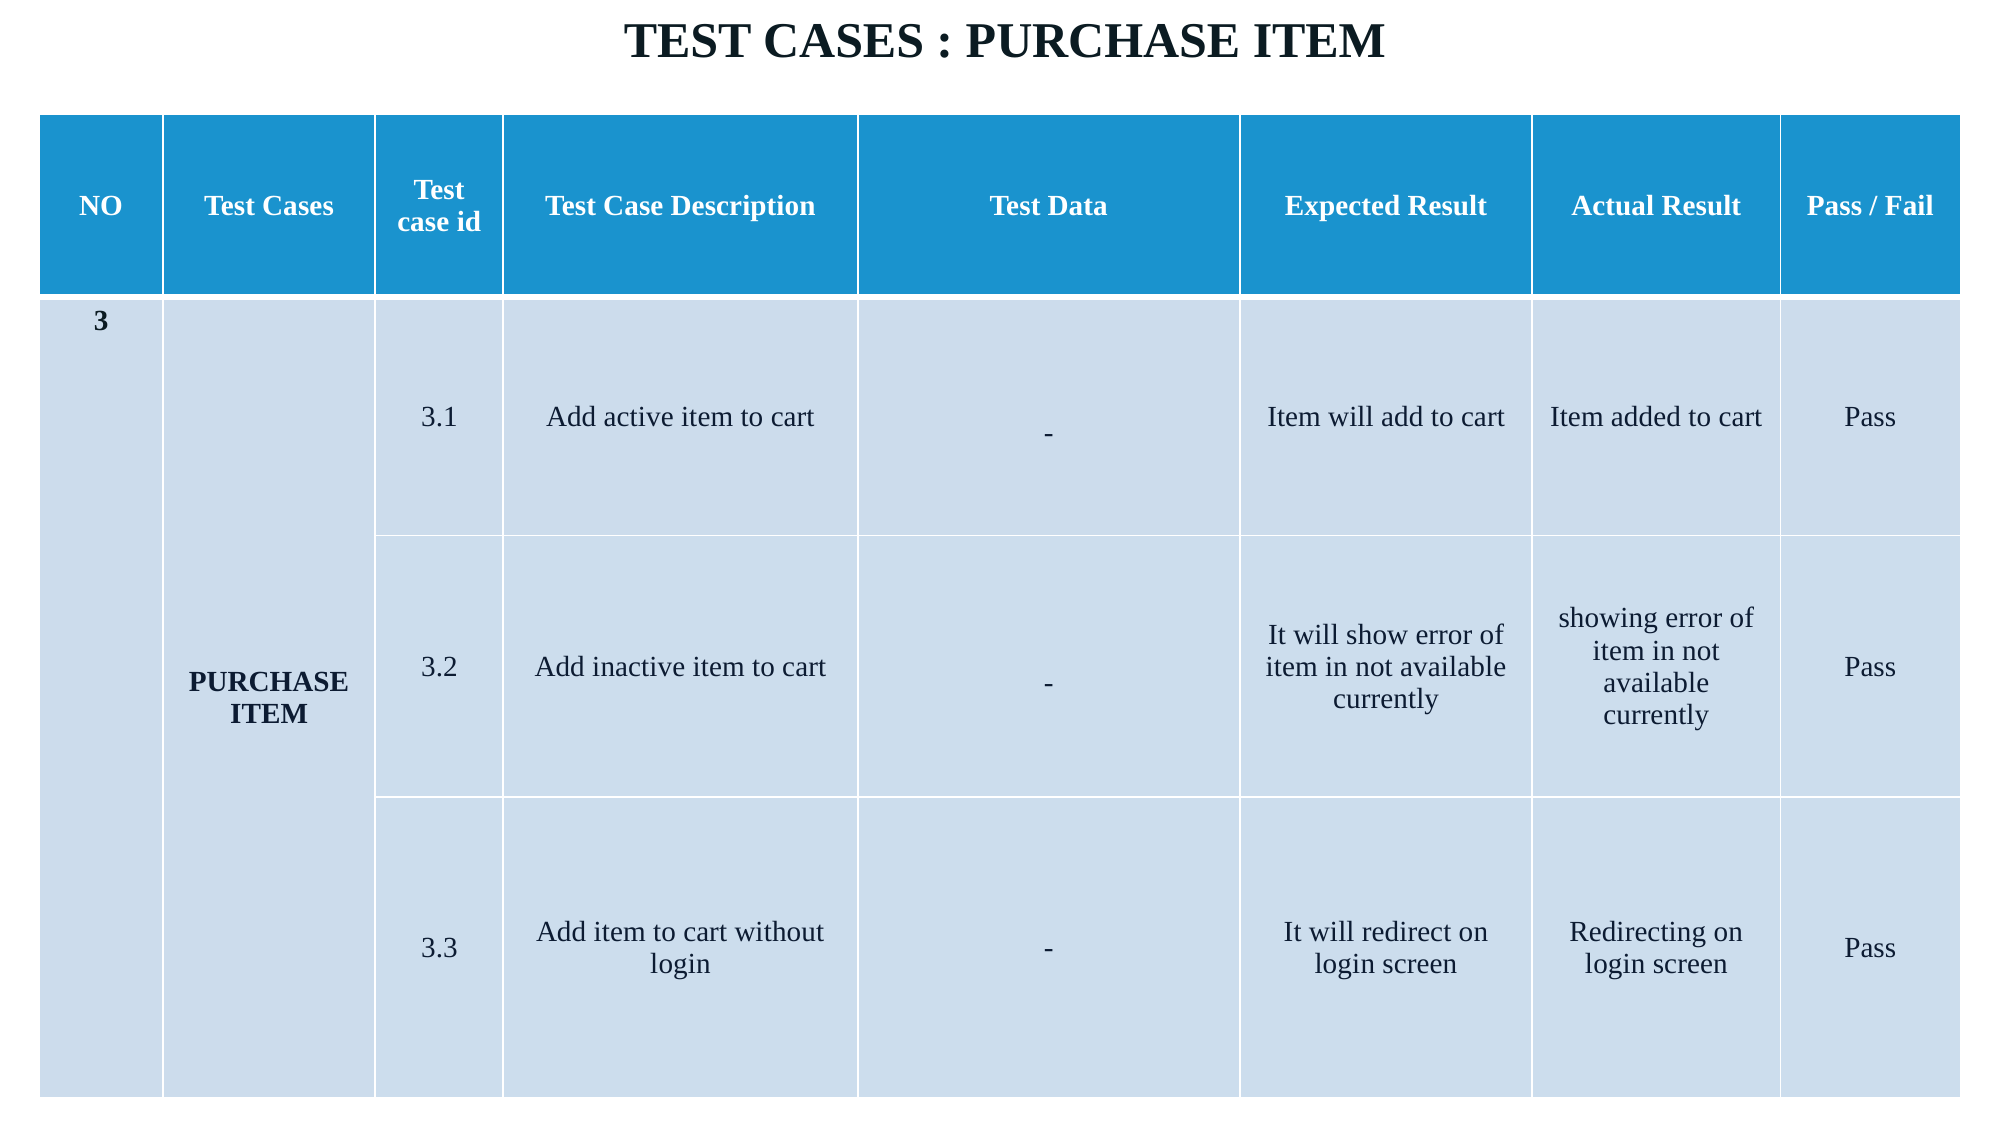

TEST CASES : PURCHASE ITEM
| NO | Test Cases | Test case id | Test Case Description | Test Data | Expected Result | Actual Result | Pass / Fail |
| --- | --- | --- | --- | --- | --- | --- | --- |
| 3 | PURCHASE ITEM | 3.1 | Add active item to cart | - | Item will add to cart | Item added to cart | Pass |
|  |  | 3.2 | Add inactive item to cart | - | It will show error of item in not available currently | showing error of item in not available currently | Pass |
|  |  | 3.3 | Add item to cart without login | - | It will redirect on login screen | Redirecting on login screen | Pass |